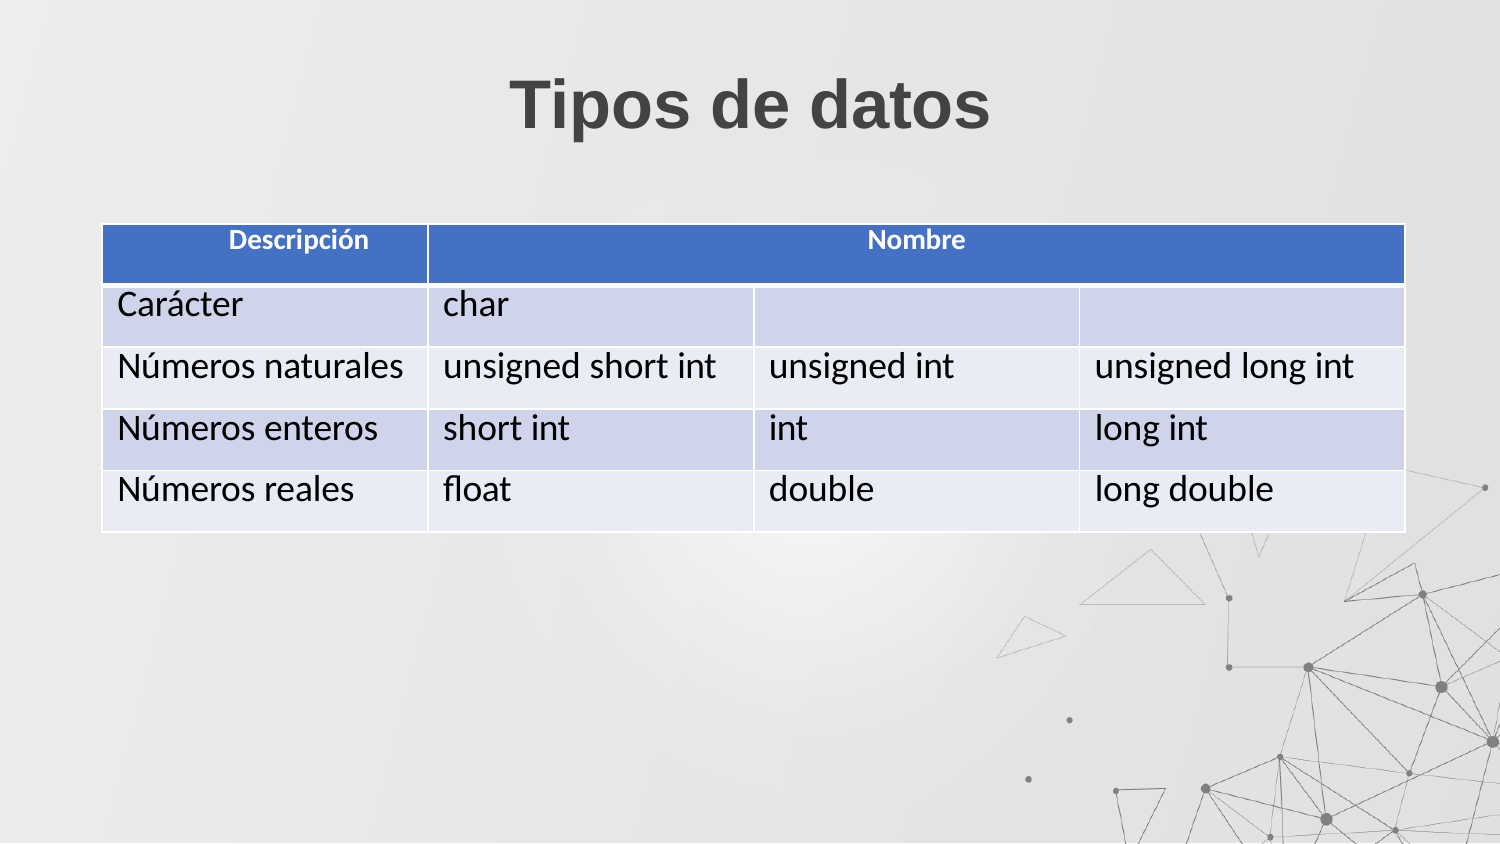

# Tipos de datos
| Descripción | Nombre |  |  |
| --- | --- | --- | --- |
| Carácter | char |  |  |
| Números naturales | unsigned short int | unsigned int | unsigned long int |
| Números enteros | short int | int | long int |
| Números reales | float | double | long double |